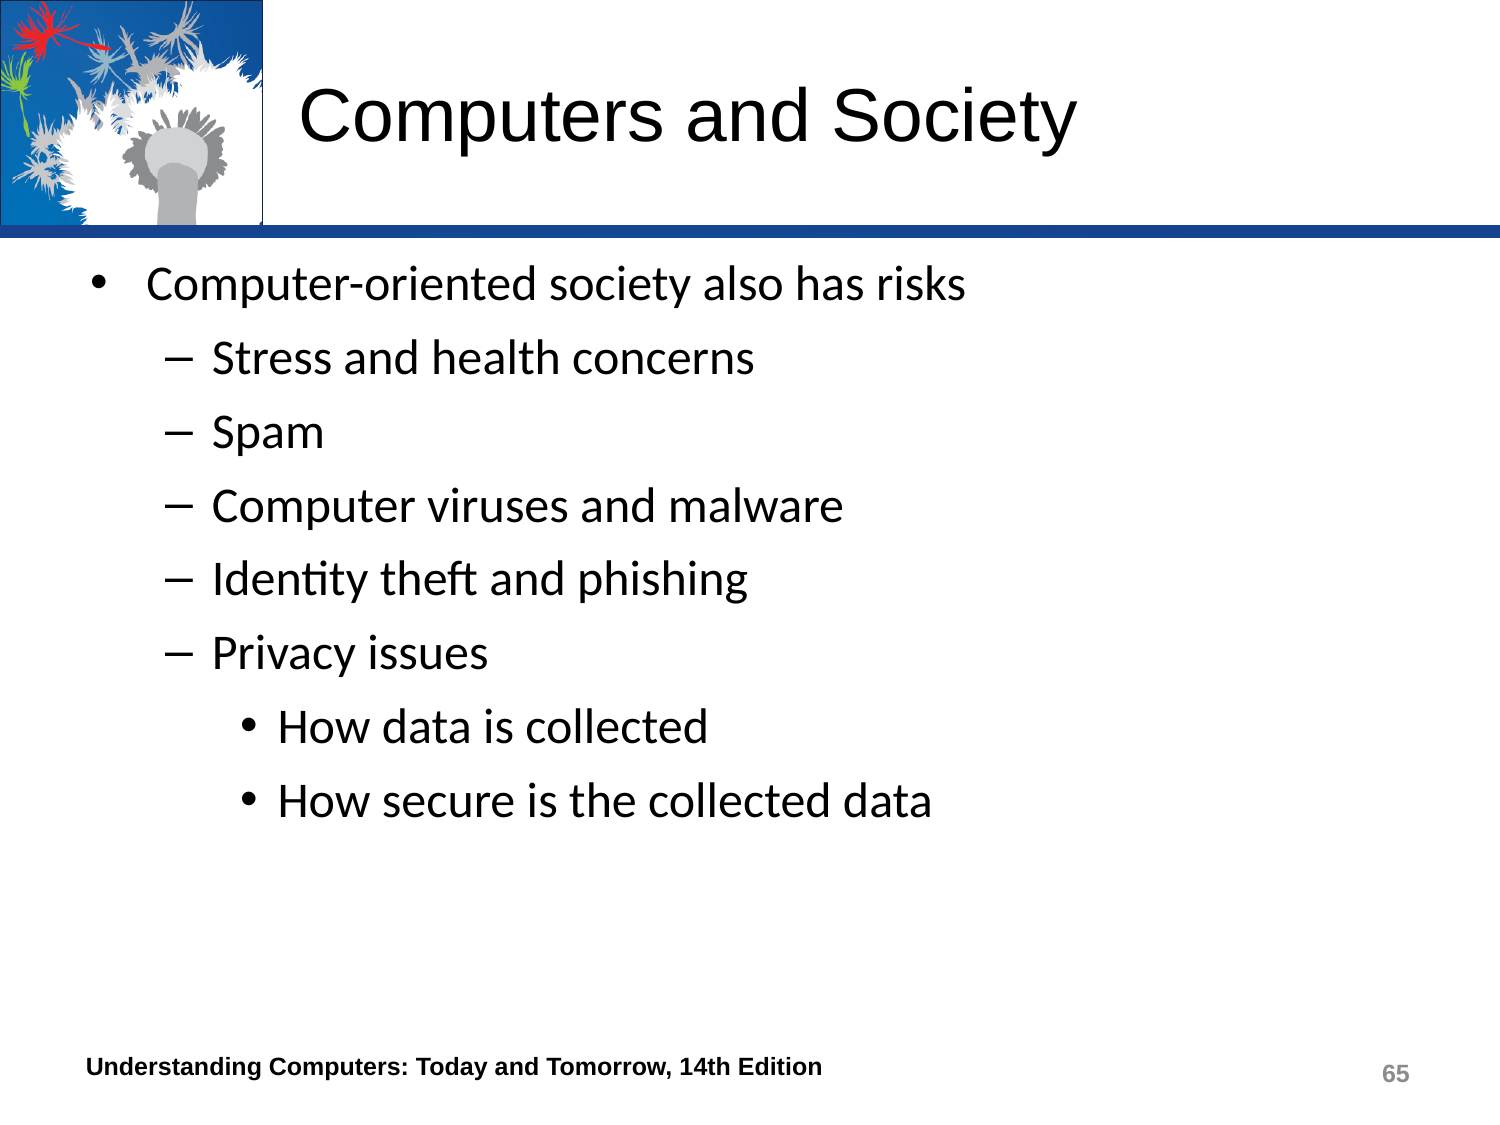

# Computers and Society
Computer-oriented society also has risks
Stress and health concerns
Spam
Computer viruses and malware
Identity theft and phishing
Privacy issues
How data is collected
How secure is the collected data

Understanding Computers: Today and Tomorrow, 14th Edition
65